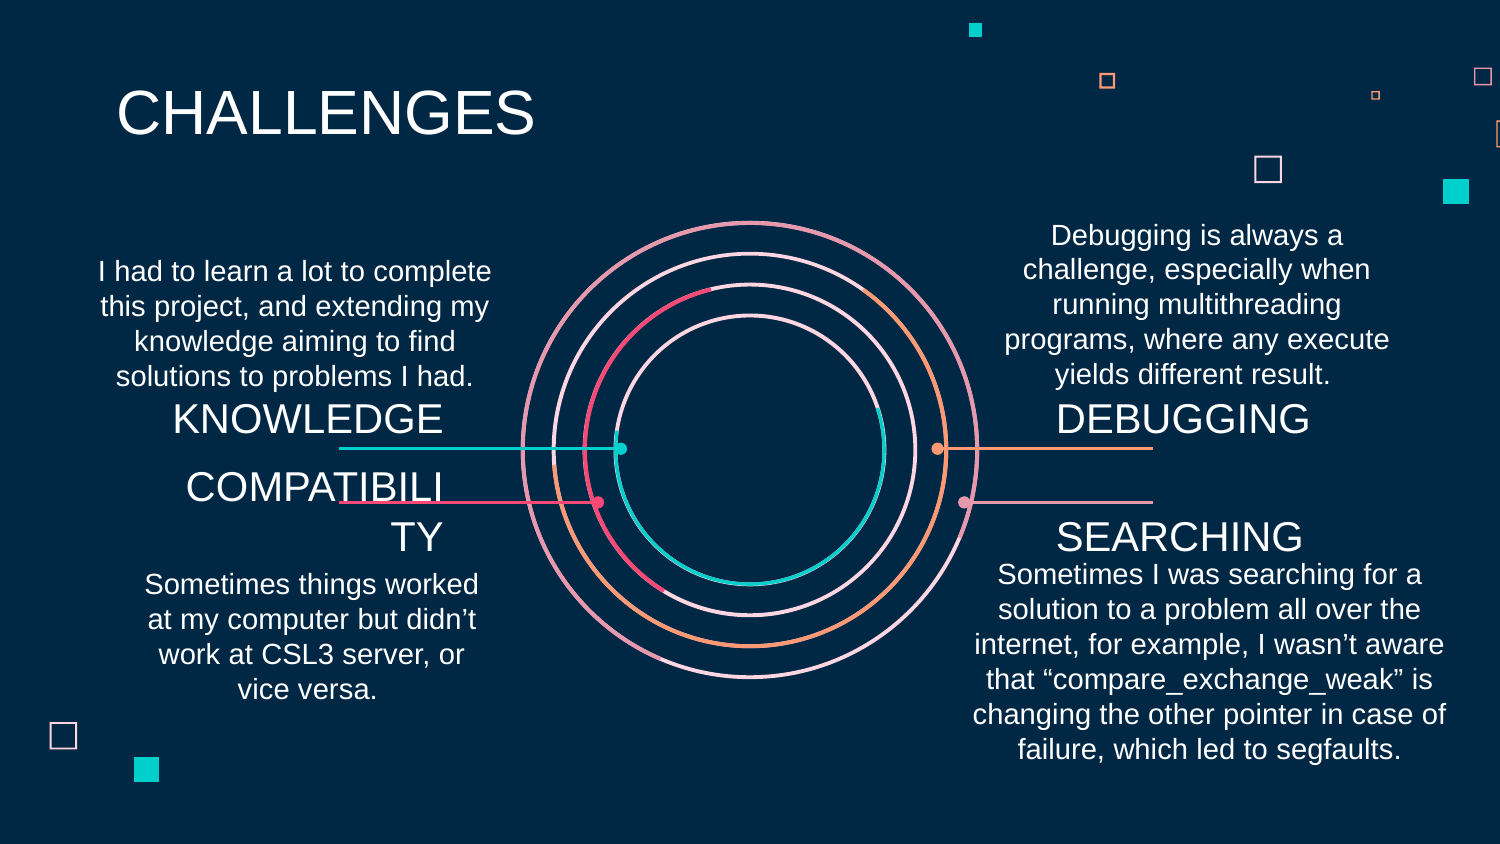

CHALLENGES

Debugging is always a challenge, especially when running multithreading programs, where any execute yields different result.
I had to learn a lot to complete this project, and extending my knowledge aiming to find solutions to problems I had.

# KNOWLEDGE
DEBUGGING
COMPATIBILITY
SEARCHING
Sometimes I was searching for a solution to a problem all over the internet, for example, I wasn’t aware that “compare_exchange_weak” is changing the other pointer in case of failure, which led to segfaults.
Sometimes things worked at my computer but didn’t work at CSL3 server, or vice versa.